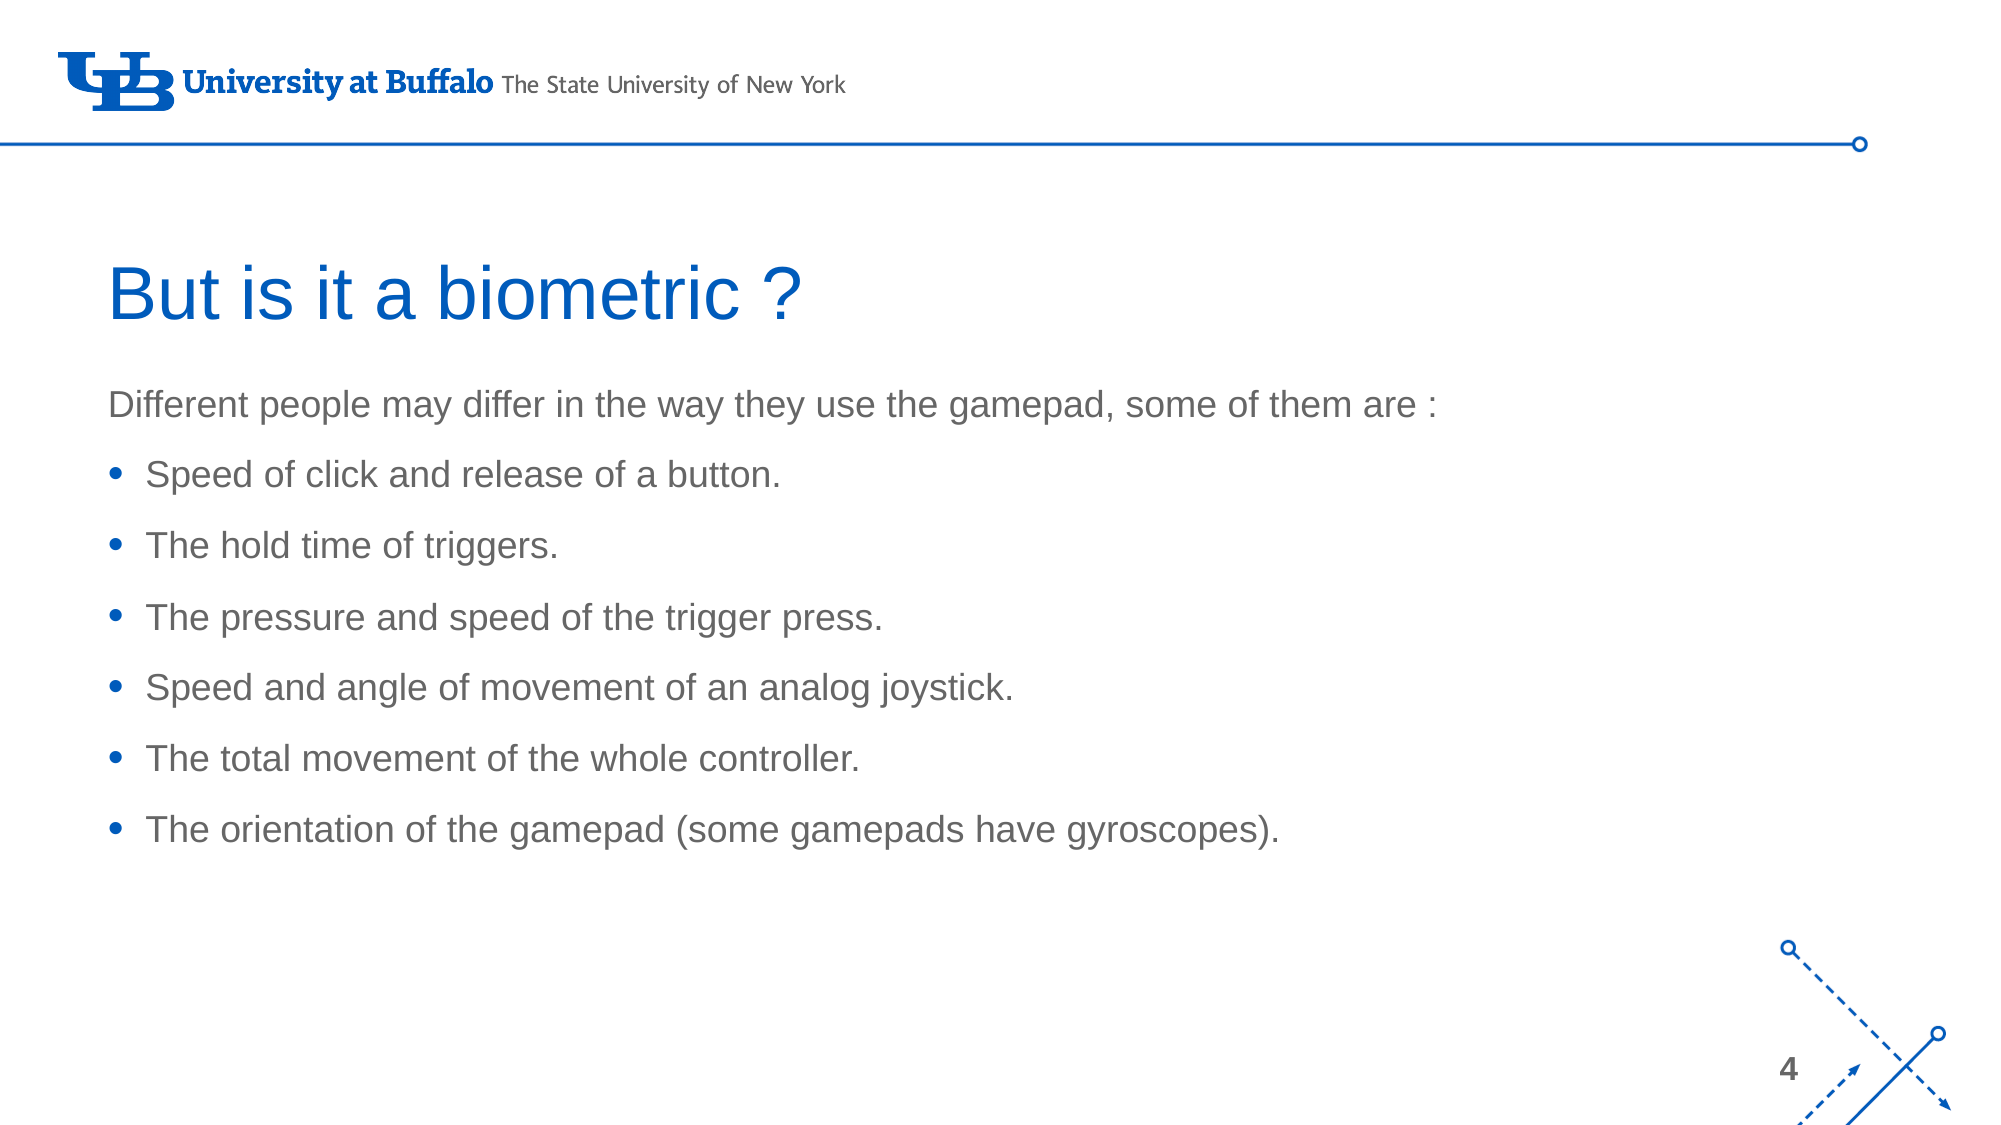

# But is it a biometric ?
Different people may differ in the way they use the gamepad, some of them are :
Speed of click and release of a button.
The hold time of triggers.
The pressure and speed of the trigger press.
Speed and angle of movement of an analog joystick.
The total movement of the whole controller.
The orientation of the gamepad (some gamepads have gyroscopes).